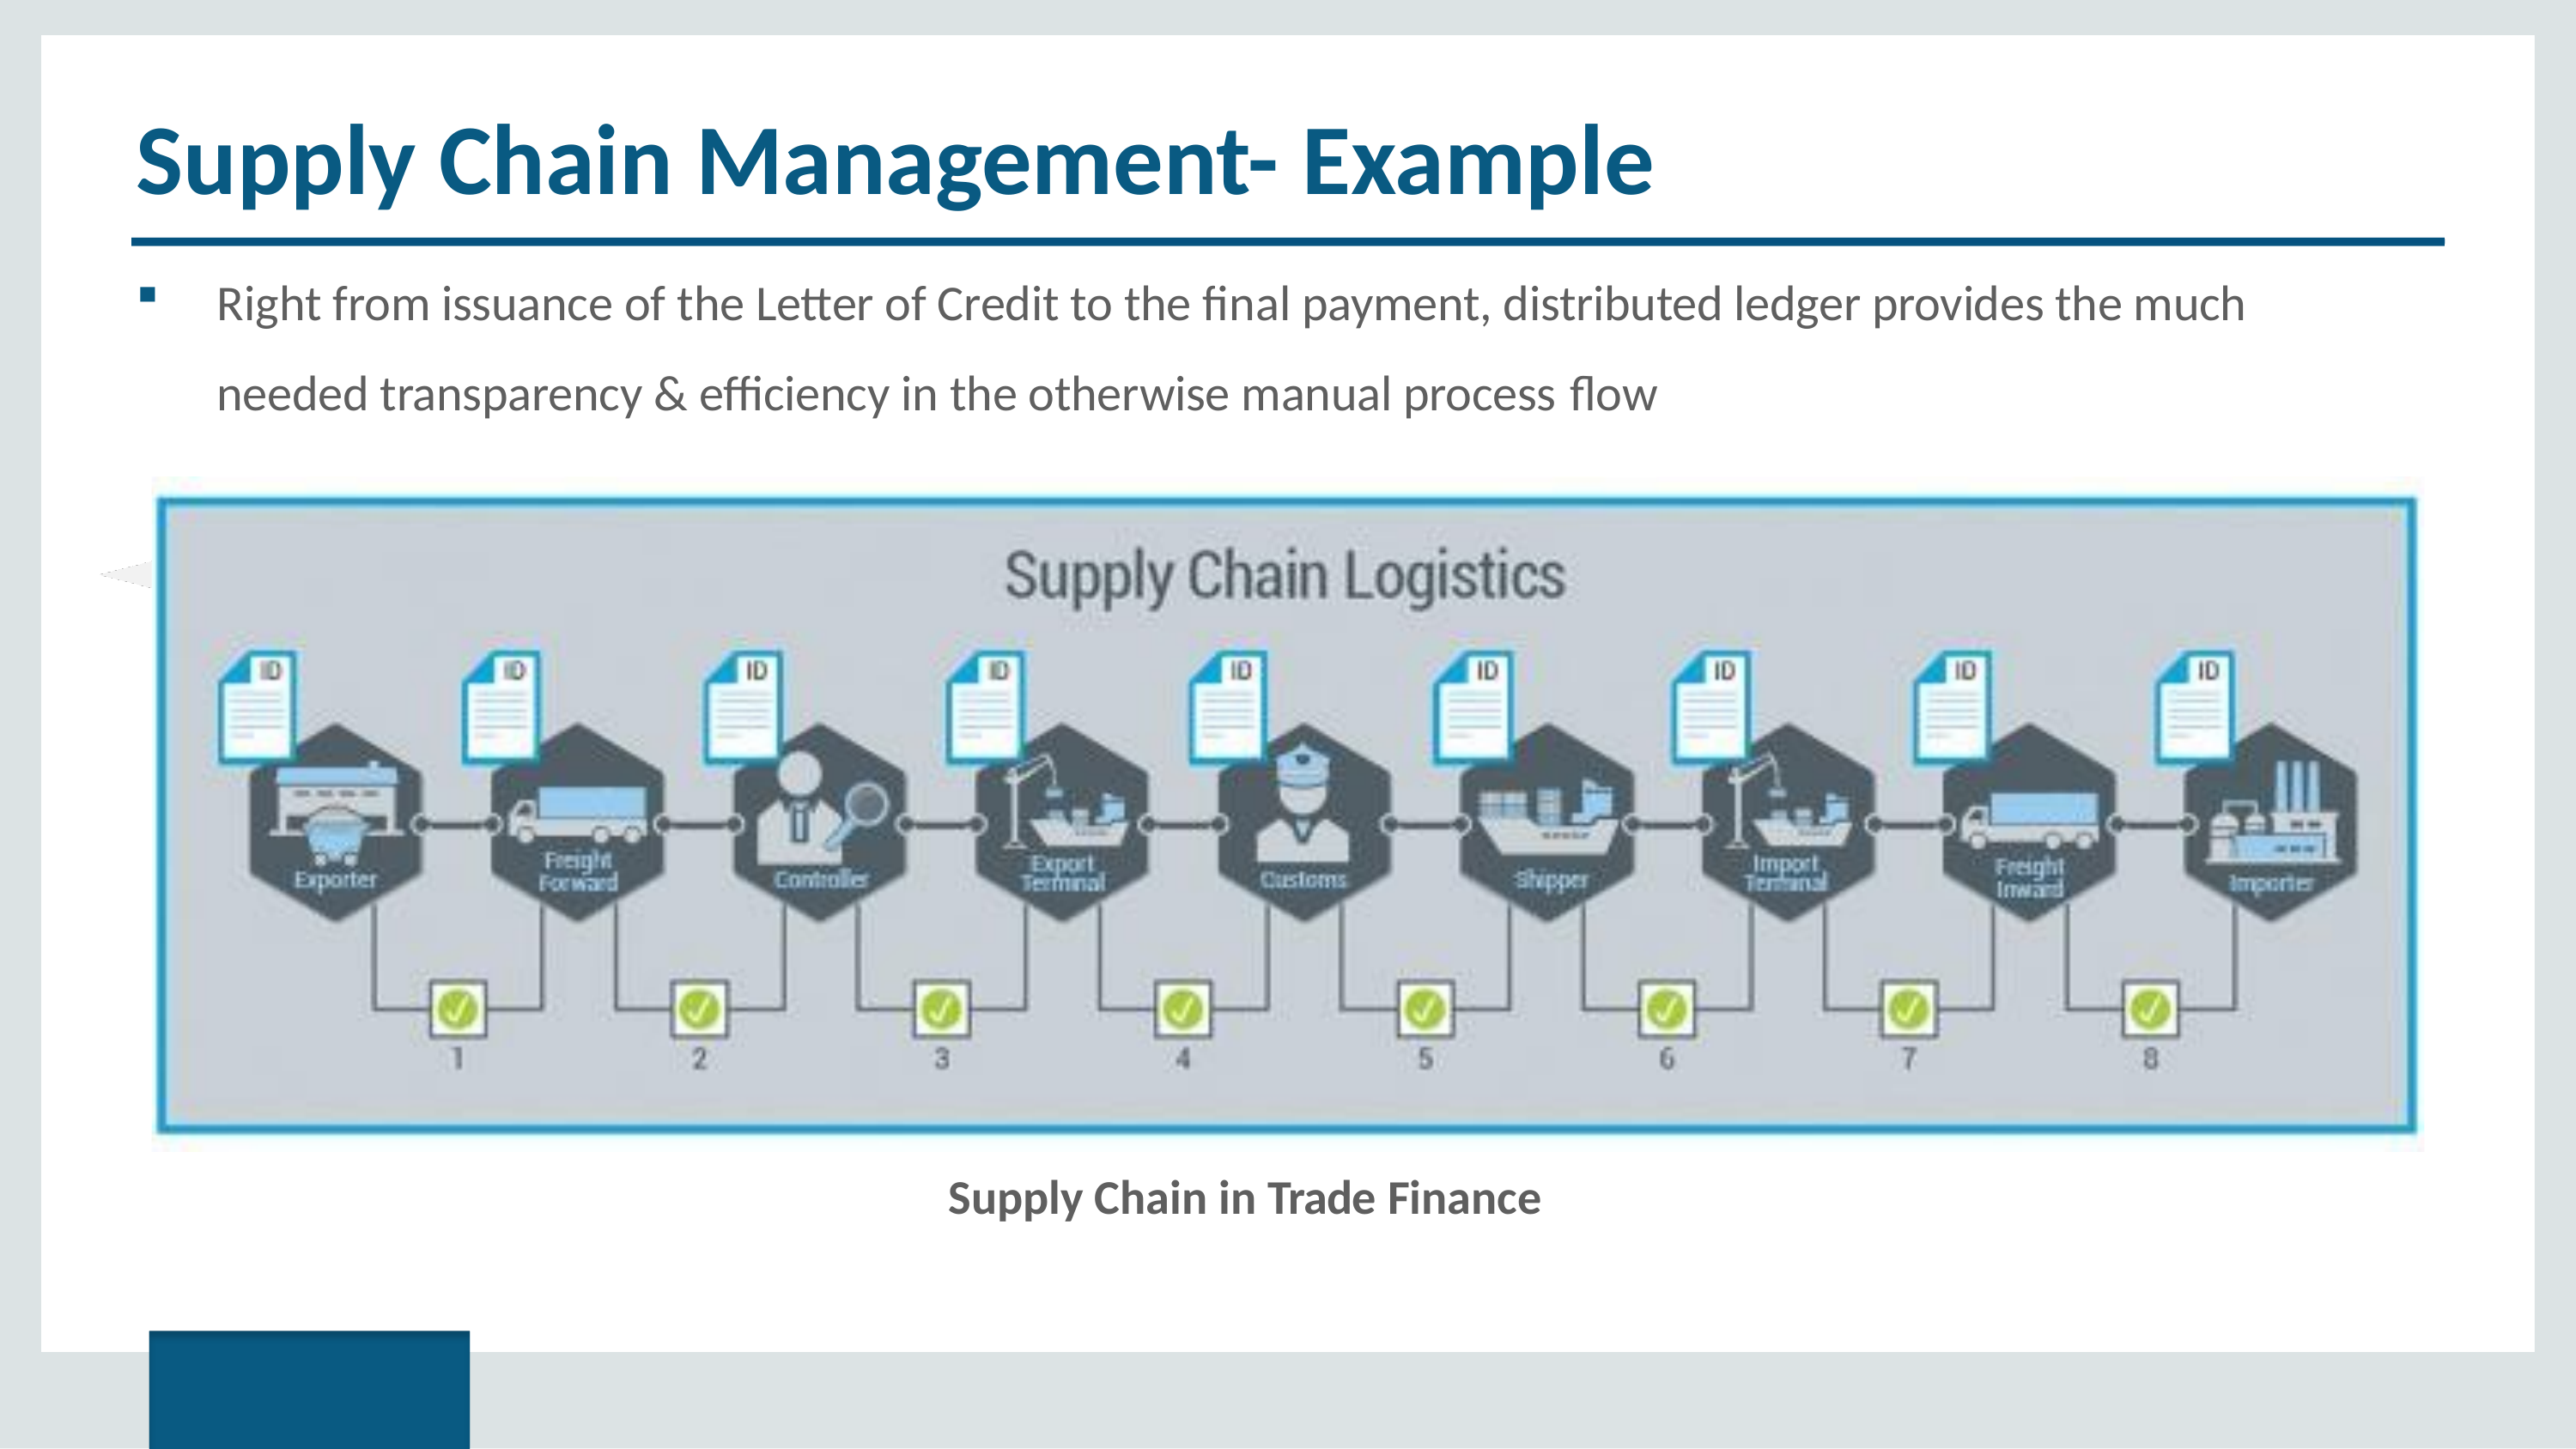

# Supply Chain Management- Example
Right from issuance of the Letter of Credit to the final payment, distributed ledger provides the much  needed transparency & efficiency in the otherwise manual process flow

Supply Chain in Trade Finance